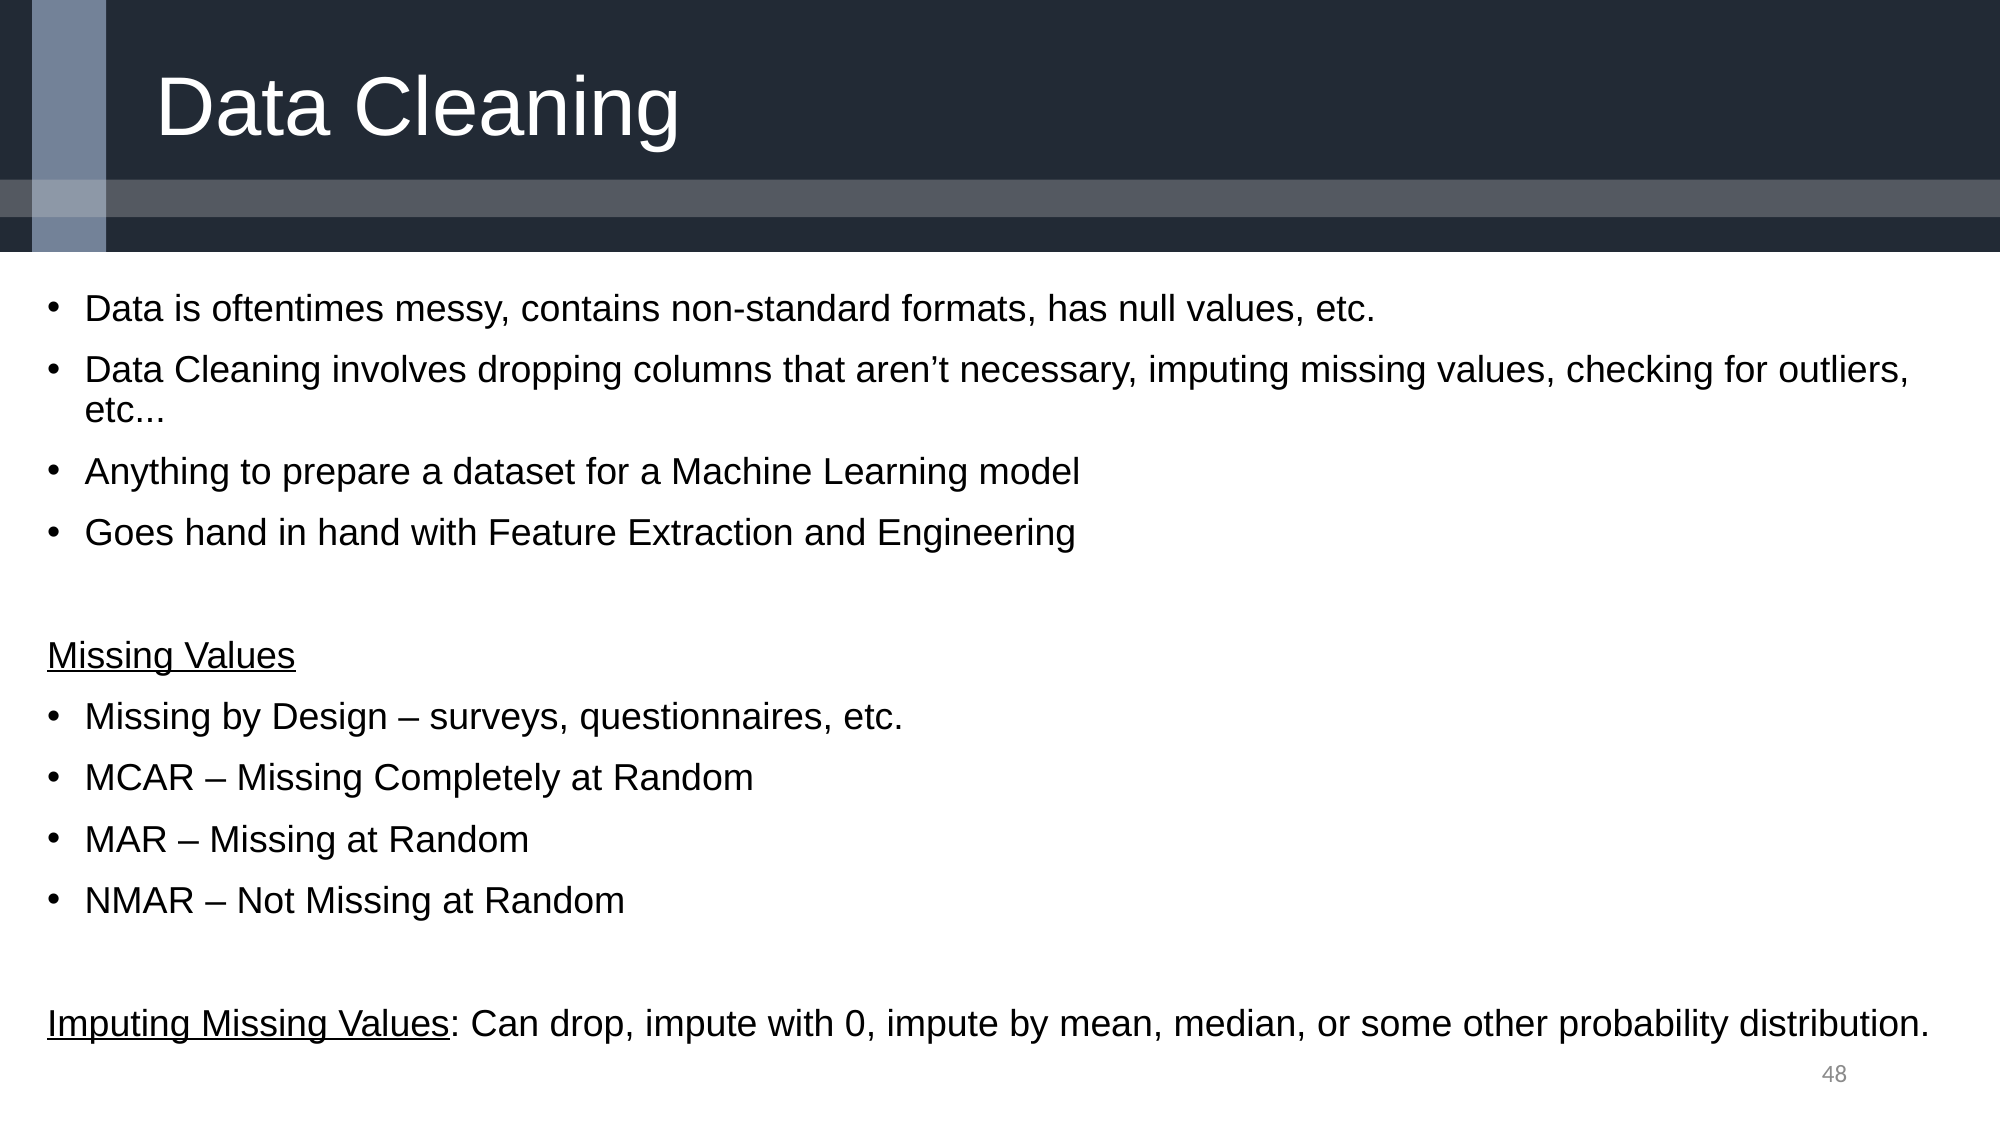

# Data Cleaning

Data is oftentimes messy, contains non-standard formats, has null values, etc.
Data Cleaning involves dropping columns that aren’t necessary, imputing missing values, checking for outliers, etc...
Anything to prepare a dataset for a Machine Learning model
Goes hand in hand with Feature Extraction and Engineering

Missing Values
Missing by Design – surveys, questionnaires, etc.
MCAR – Missing Completely at Random
MAR – Missing at Random
NMAR – Not Missing at Random

Imputing Missing Values: Can drop, impute with 0, impute by mean, median, or some other probability distribution.
48